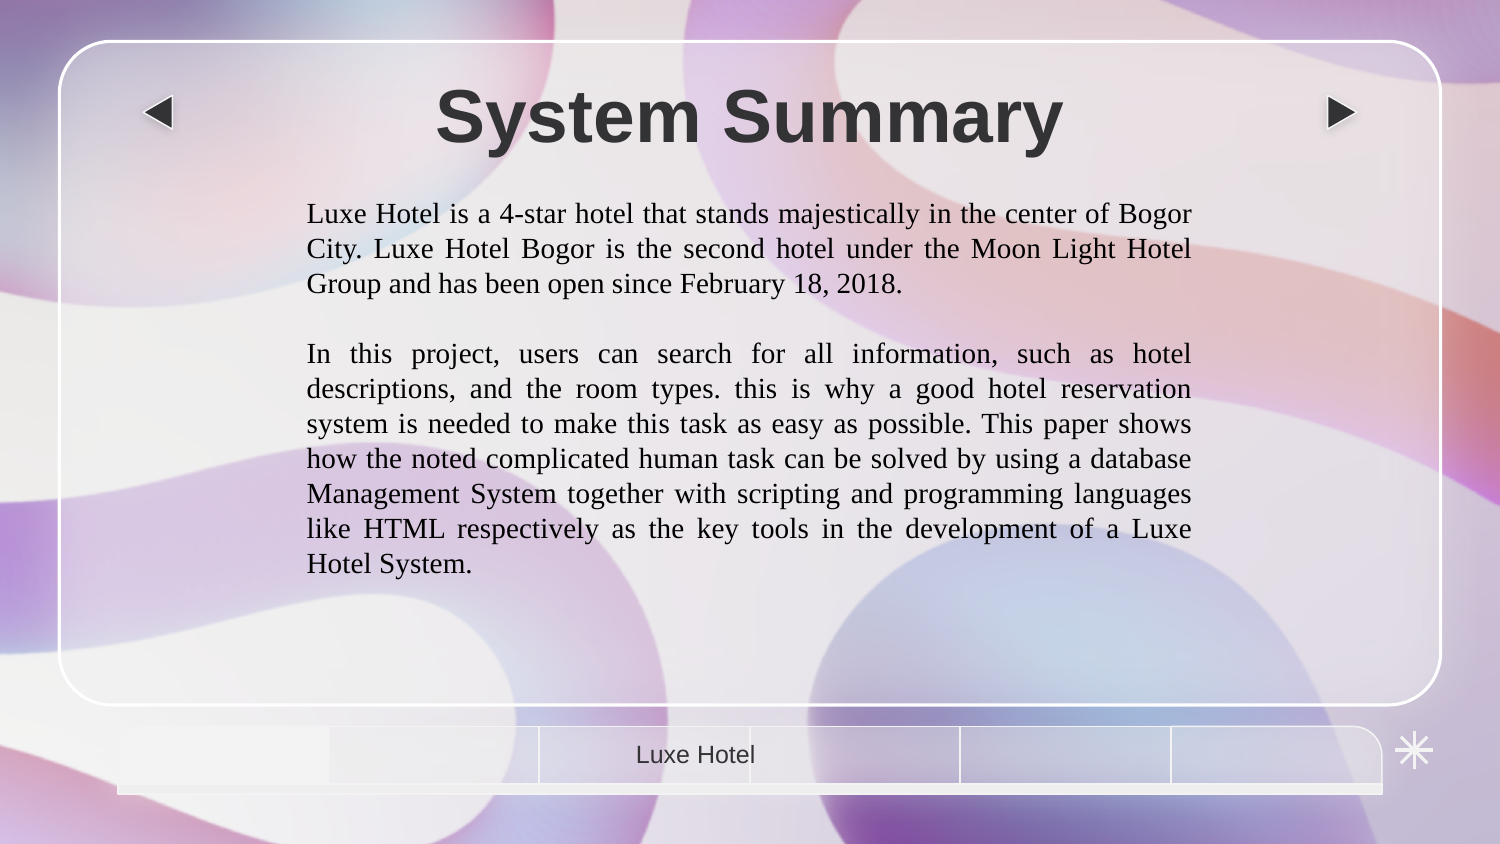

# System Summary

Luxe Hotel is a 4-star hotel that stands majestically in the center of Bogor City. Luxe Hotel Bogor is the second hotel under the Moon Light Hotel Group and has been open since February 18, 2018.

In this project, users can search for all information, such as hotel descriptions, and the room types. this is why a good hotel reservation system is needed to make this task as easy as possible. This paper shows how the noted complicated human task can be solved by using a database Management System together with scripting and programming languages like HTML respectively as the key tools in the development of a Luxe Hotel System.
Luxe Hotel